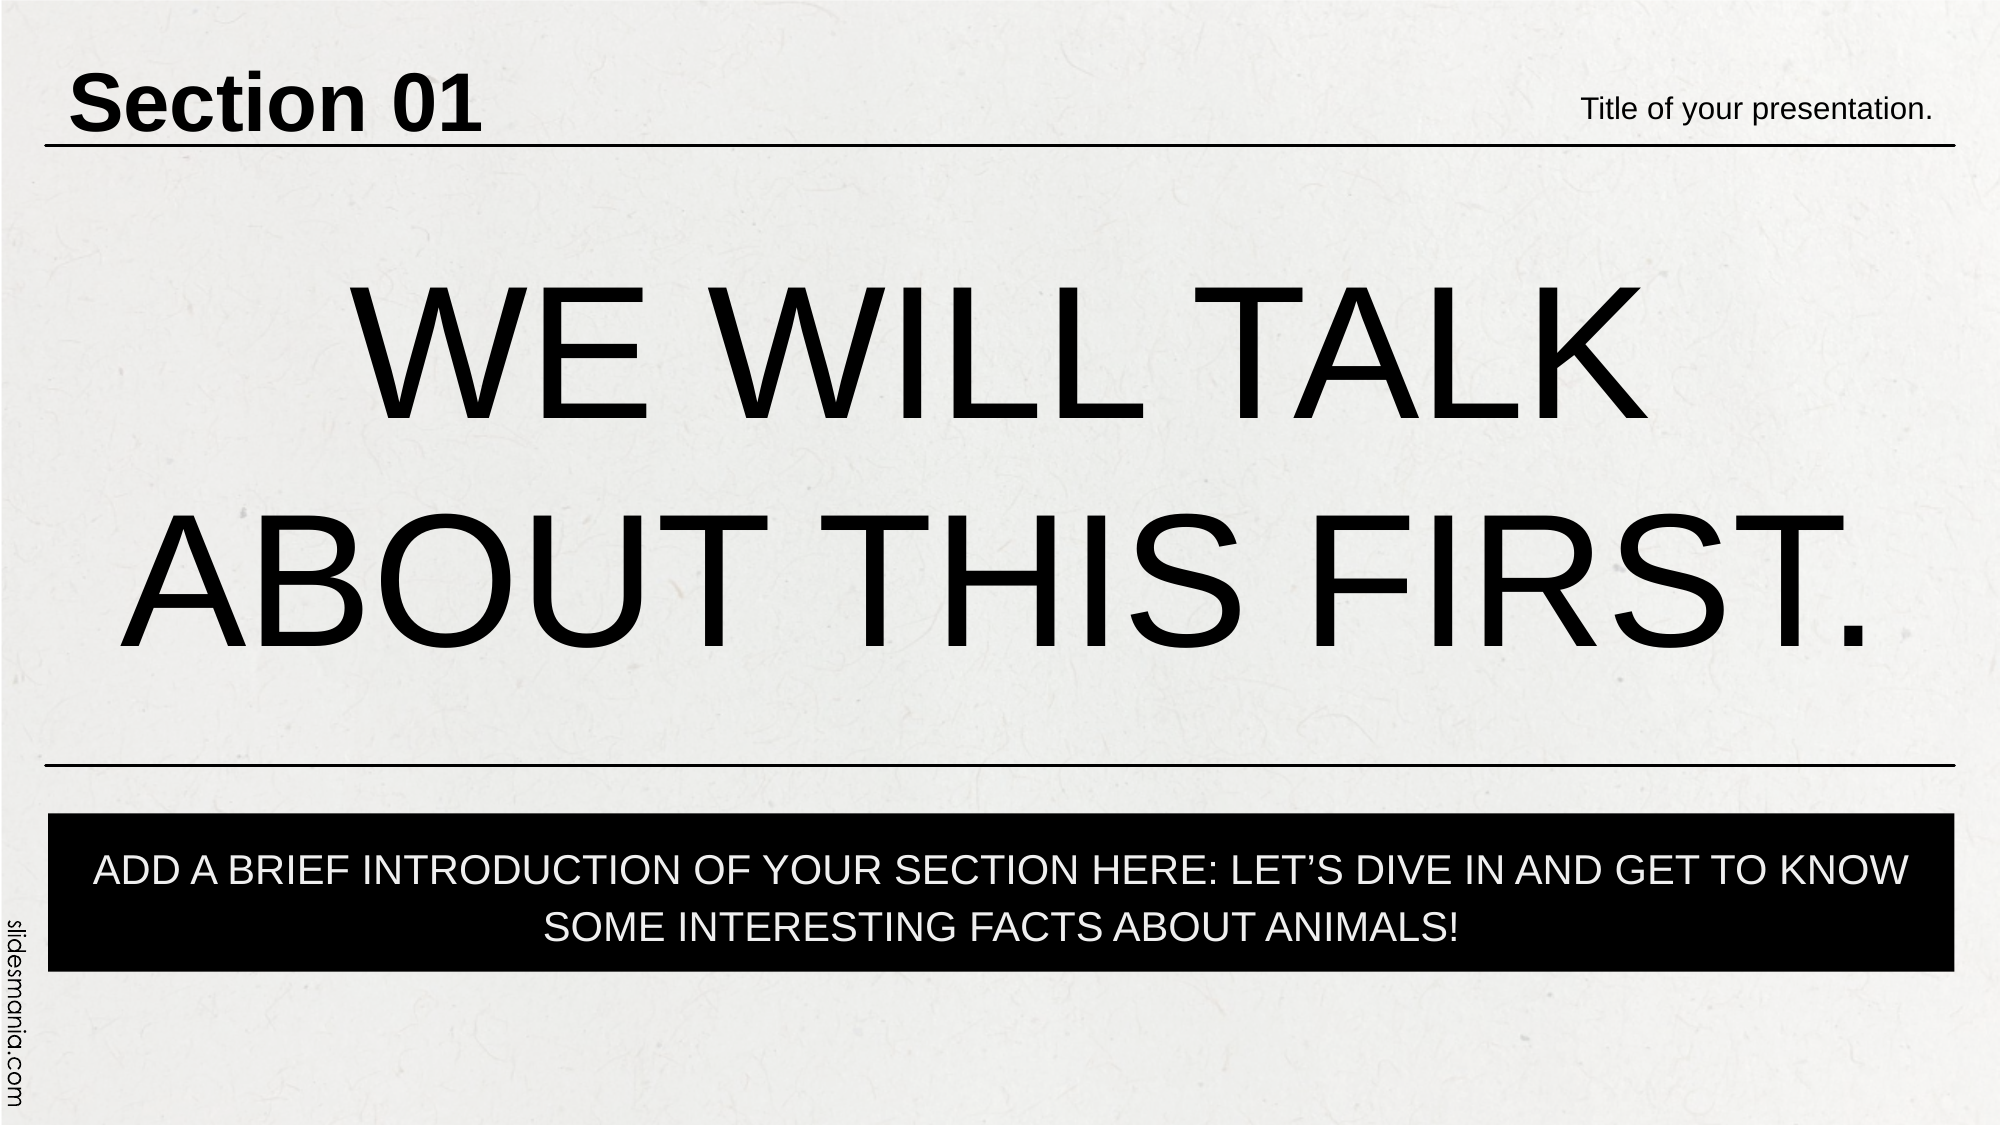

Section 01
Title of your presentation.
# WE WILL TALK ABOUT THIS FIRST.
ADD A BRIEF INTRODUCTION OF YOUR SECTION HERE: LET’S DIVE IN AND GET TO KNOW SOME INTERESTING FACTS ABOUT ANIMALS!